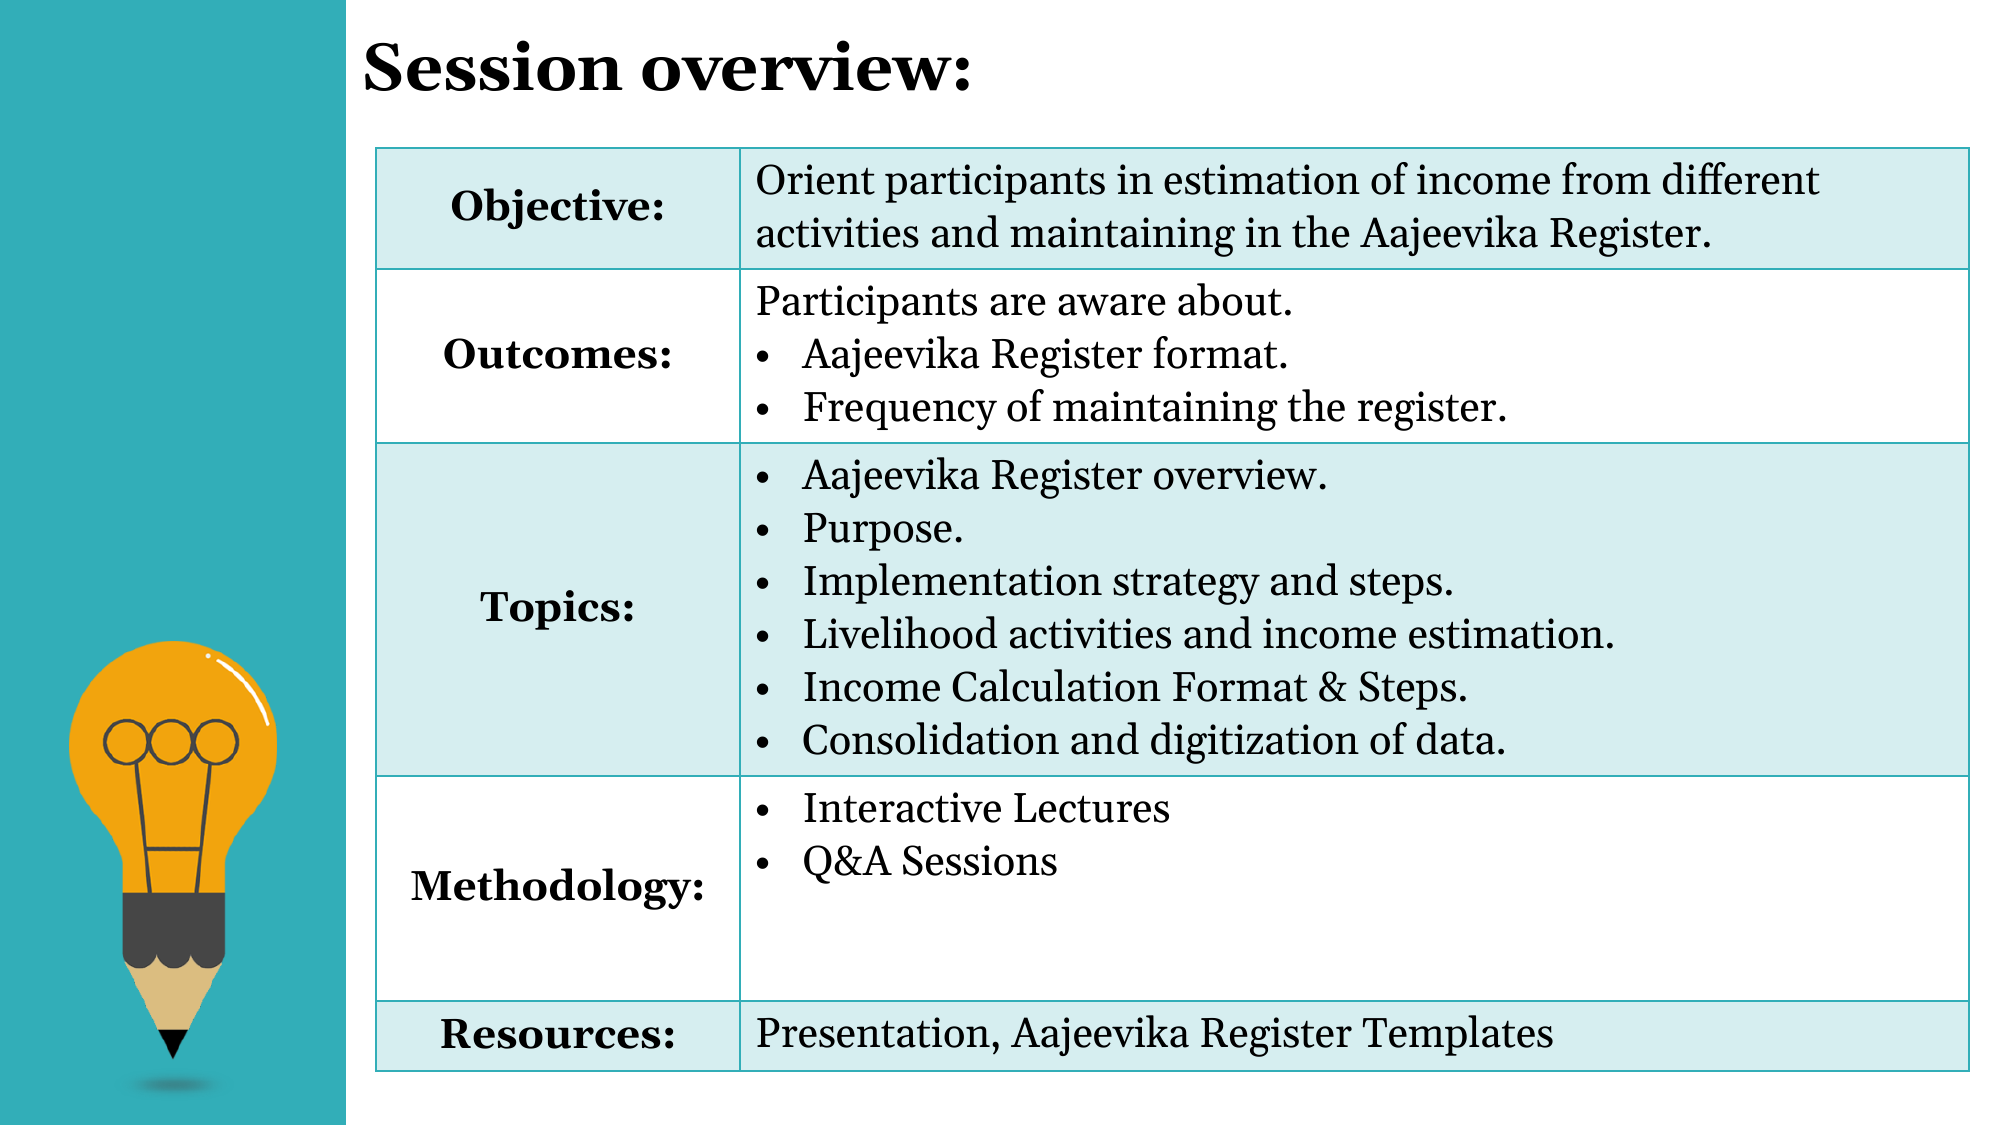

# Session overview:
| Objective: | Orient participants in estimation of income from different activities and maintaining in the Aajeevika Register. |
| --- | --- |
| Outcomes: | Participants are aware about. Aajeevika Register format. Frequency of maintaining the register. |
| Topics: | Aajeevika Register overview. Purpose. Implementation strategy and steps. Livelihood activities and income estimation. Income Calculation Format & Steps. Consolidation and digitization of data. |
| Methodology: | Interactive Lectures Q&A Sessions |
| Resources: | Presentation, Aajeevika Register Templates |